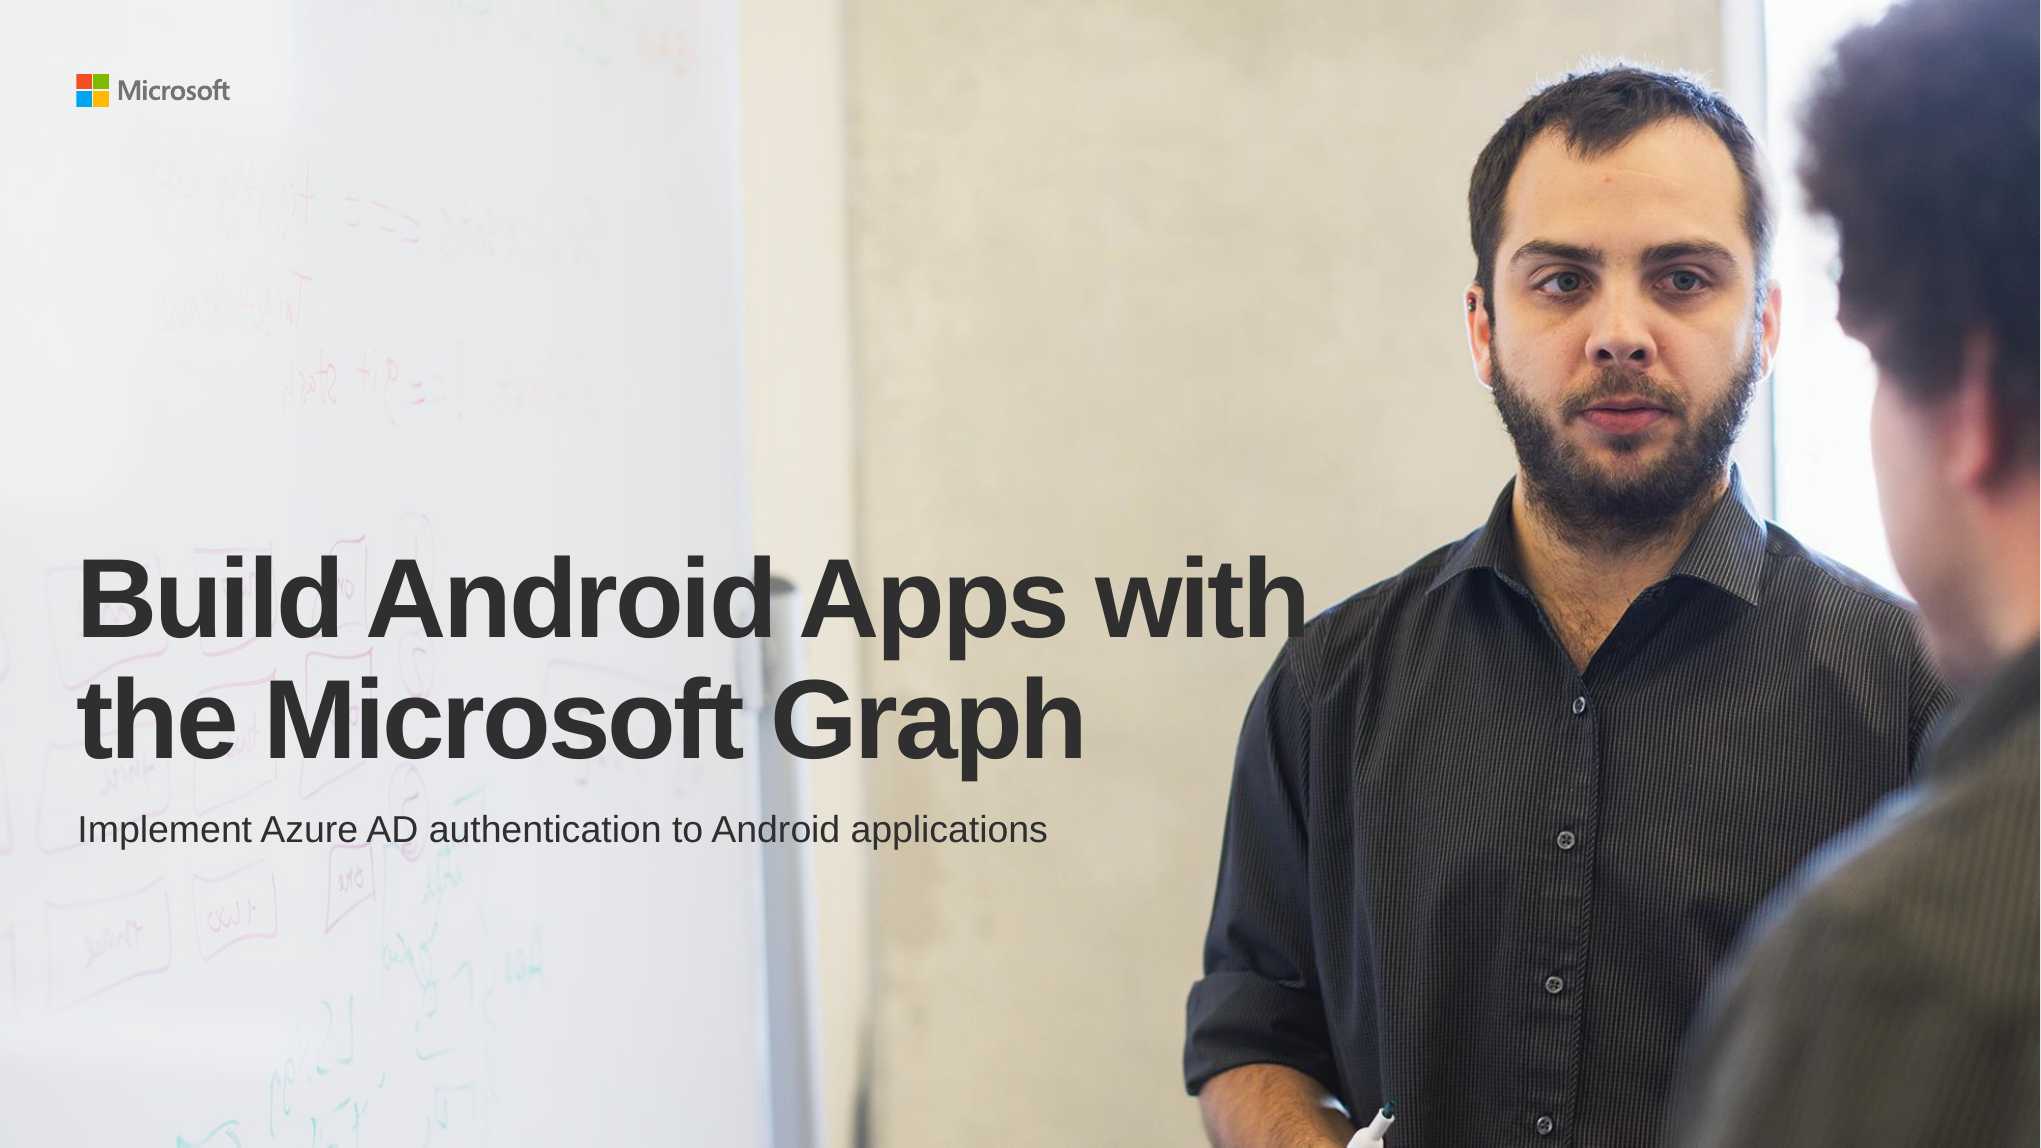

# Build Android Apps with the Microsoft Graph
Implement Azure AD authentication to Android applications